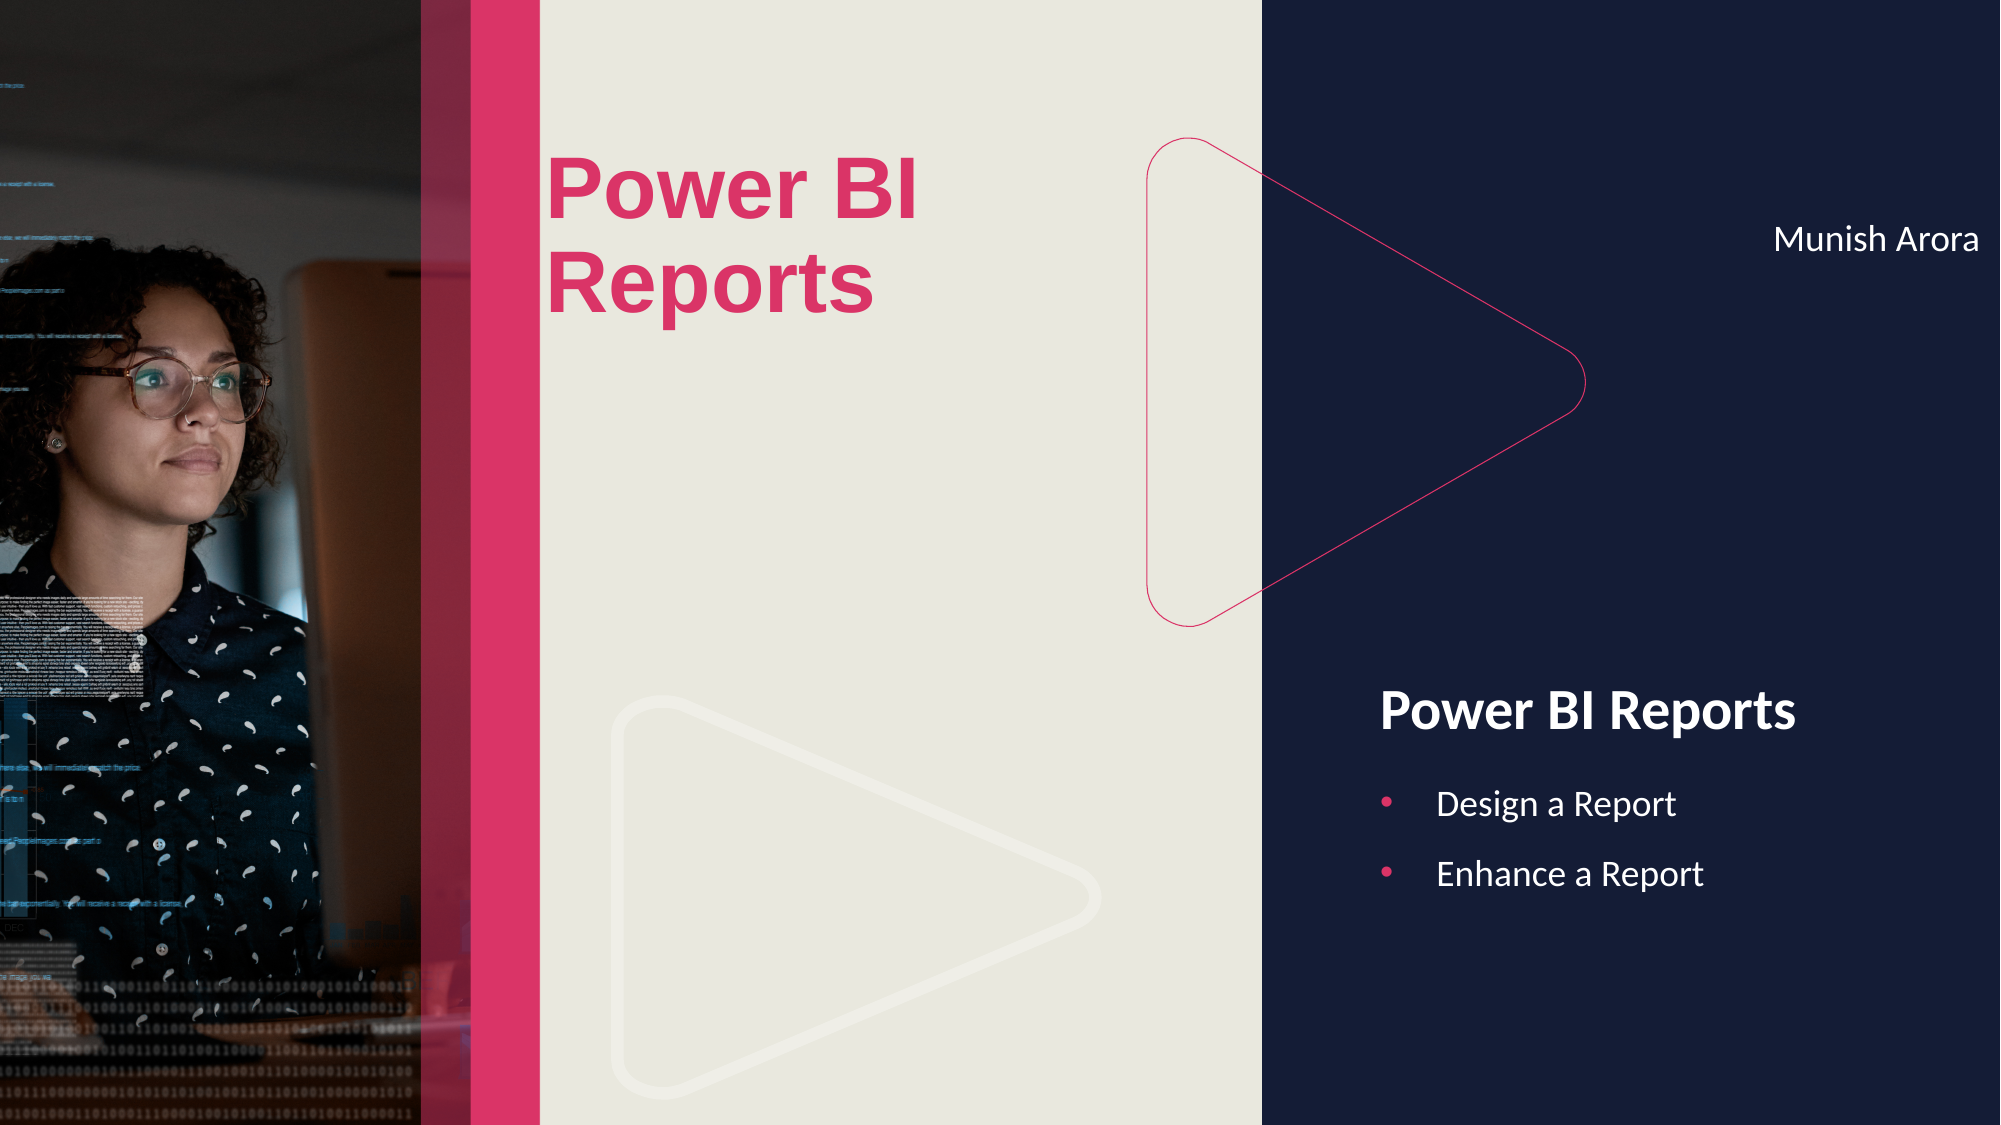

# Power BI Reports
Munish Arora
Power BI Reports
Design a Report
Enhance a Report